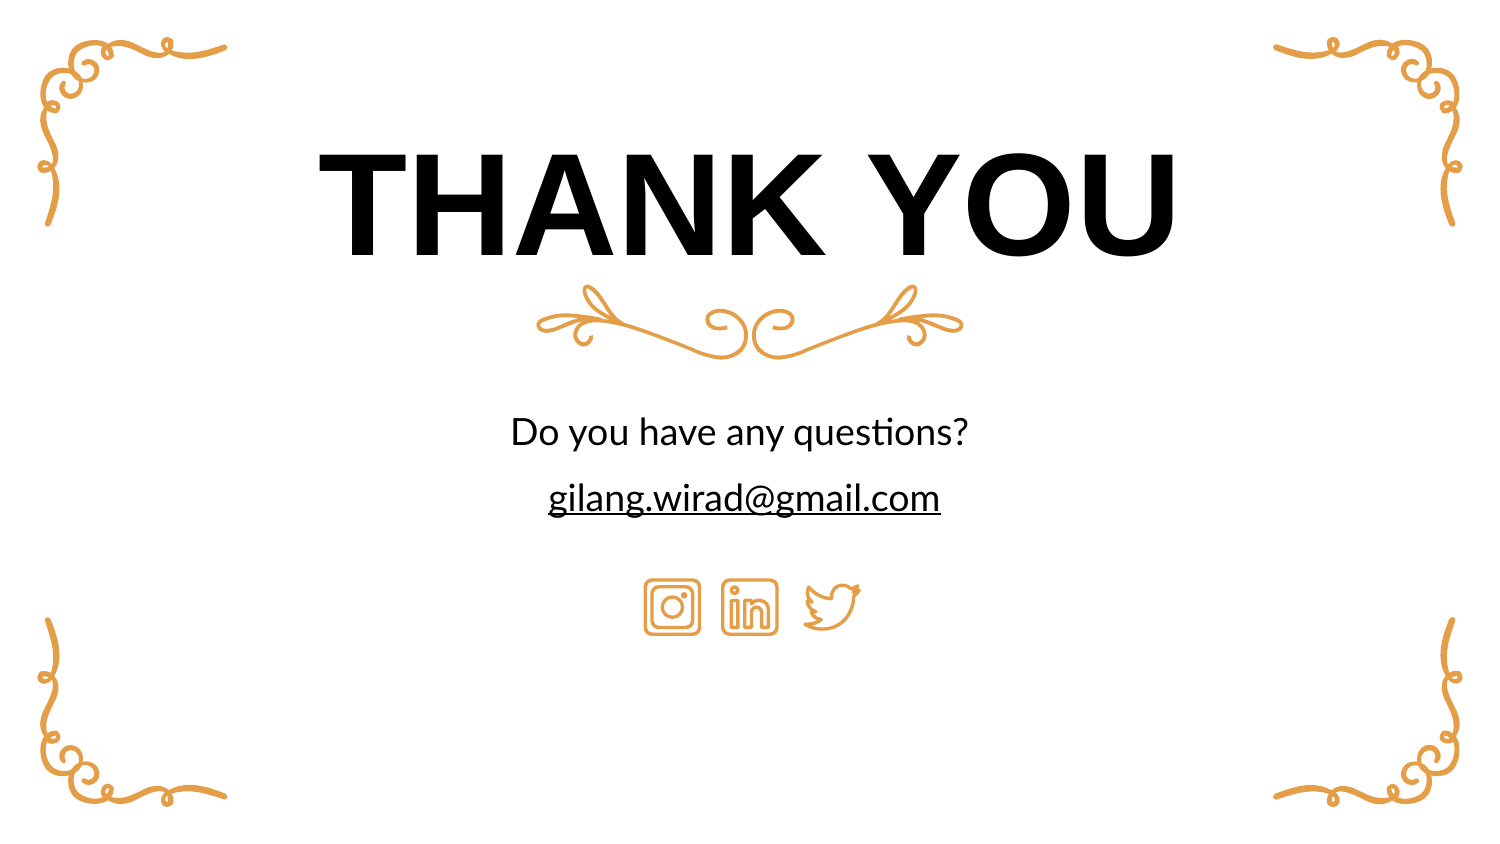

# THANK YOU

Do you have any questions?
gilang.wirad@gmail.com